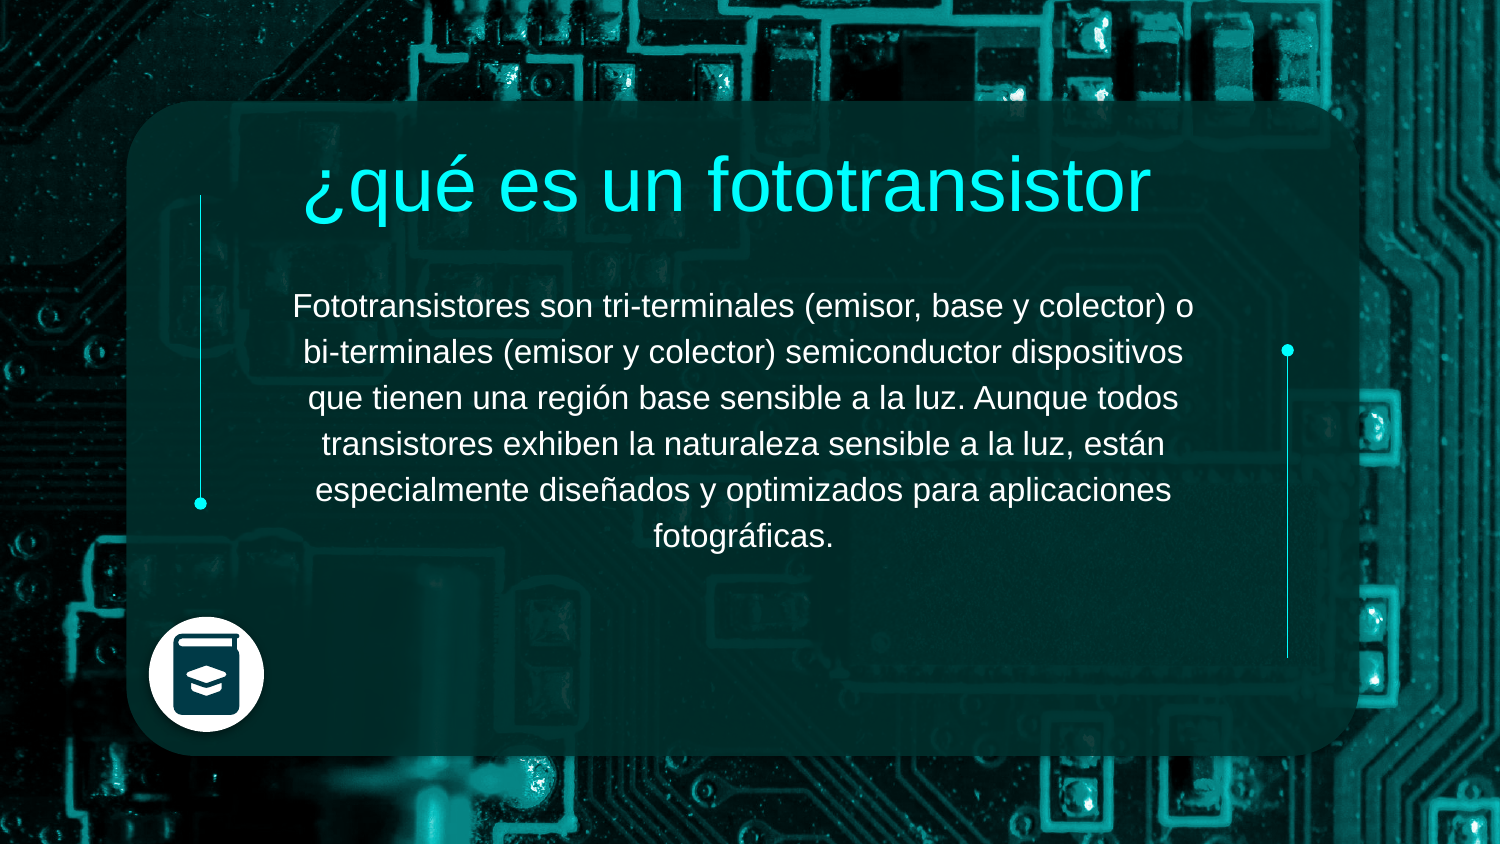

# ¿qué es un fototransistor
Fototransistores son tri-terminales (emisor, base y colector) o bi-terminales (emisor y colector) semiconductor dispositivos que tienen una región base sensible a la luz. Aunque todos transistores exhiben la naturaleza sensible a la luz, están especialmente diseñados y optimizados para aplicaciones fotográficas.